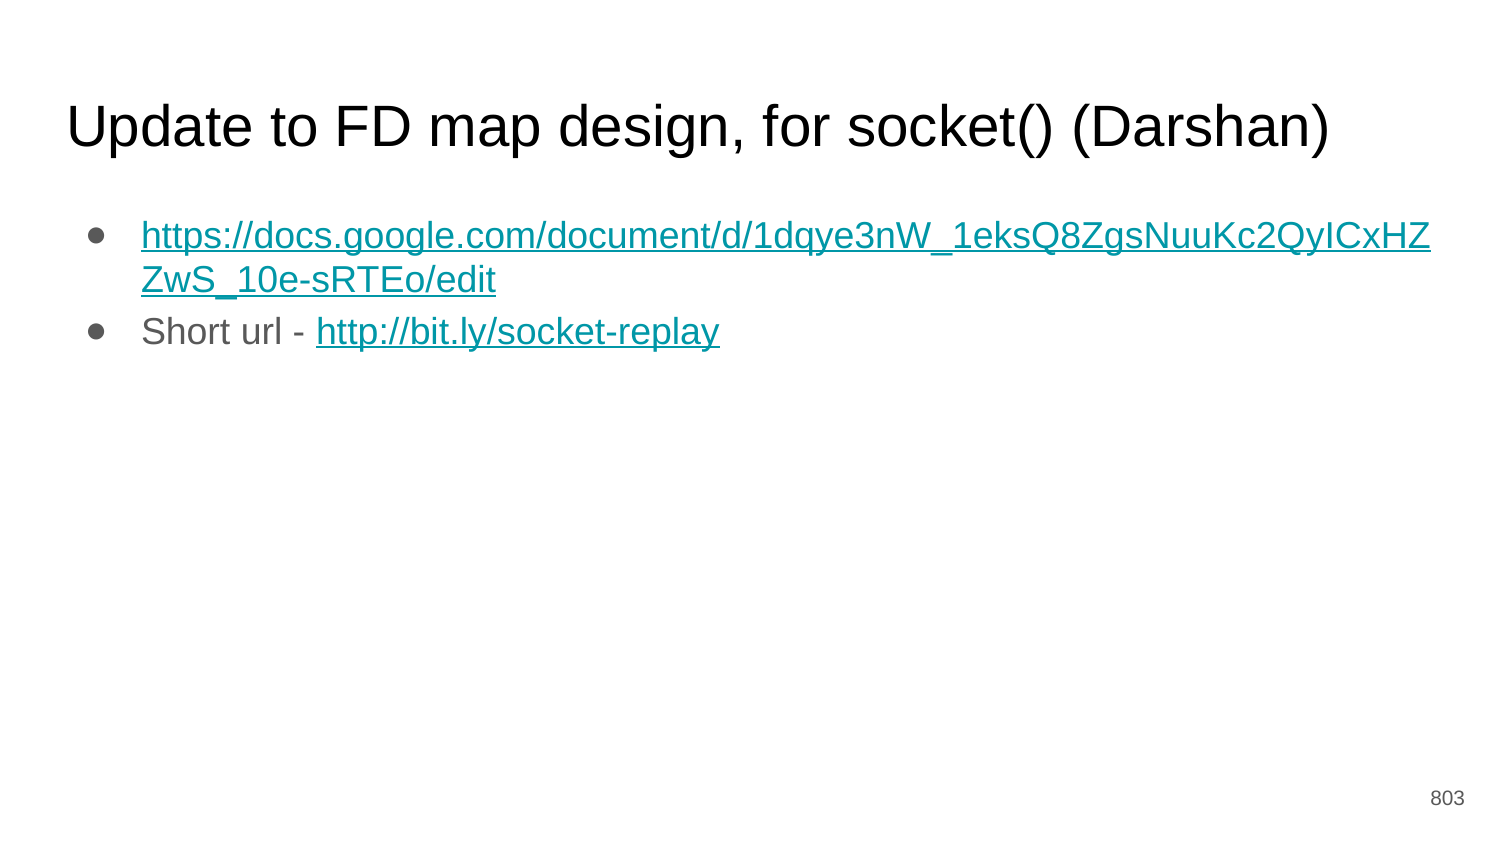

# Update to FD map design, for socket() (Darshan)
https://docs.google.com/document/d/1dqye3nW_1eksQ8ZgsNuuKc2QyICxHZZwS_10e-sRTEo/edit
Short url - http://bit.ly/socket-replay

803